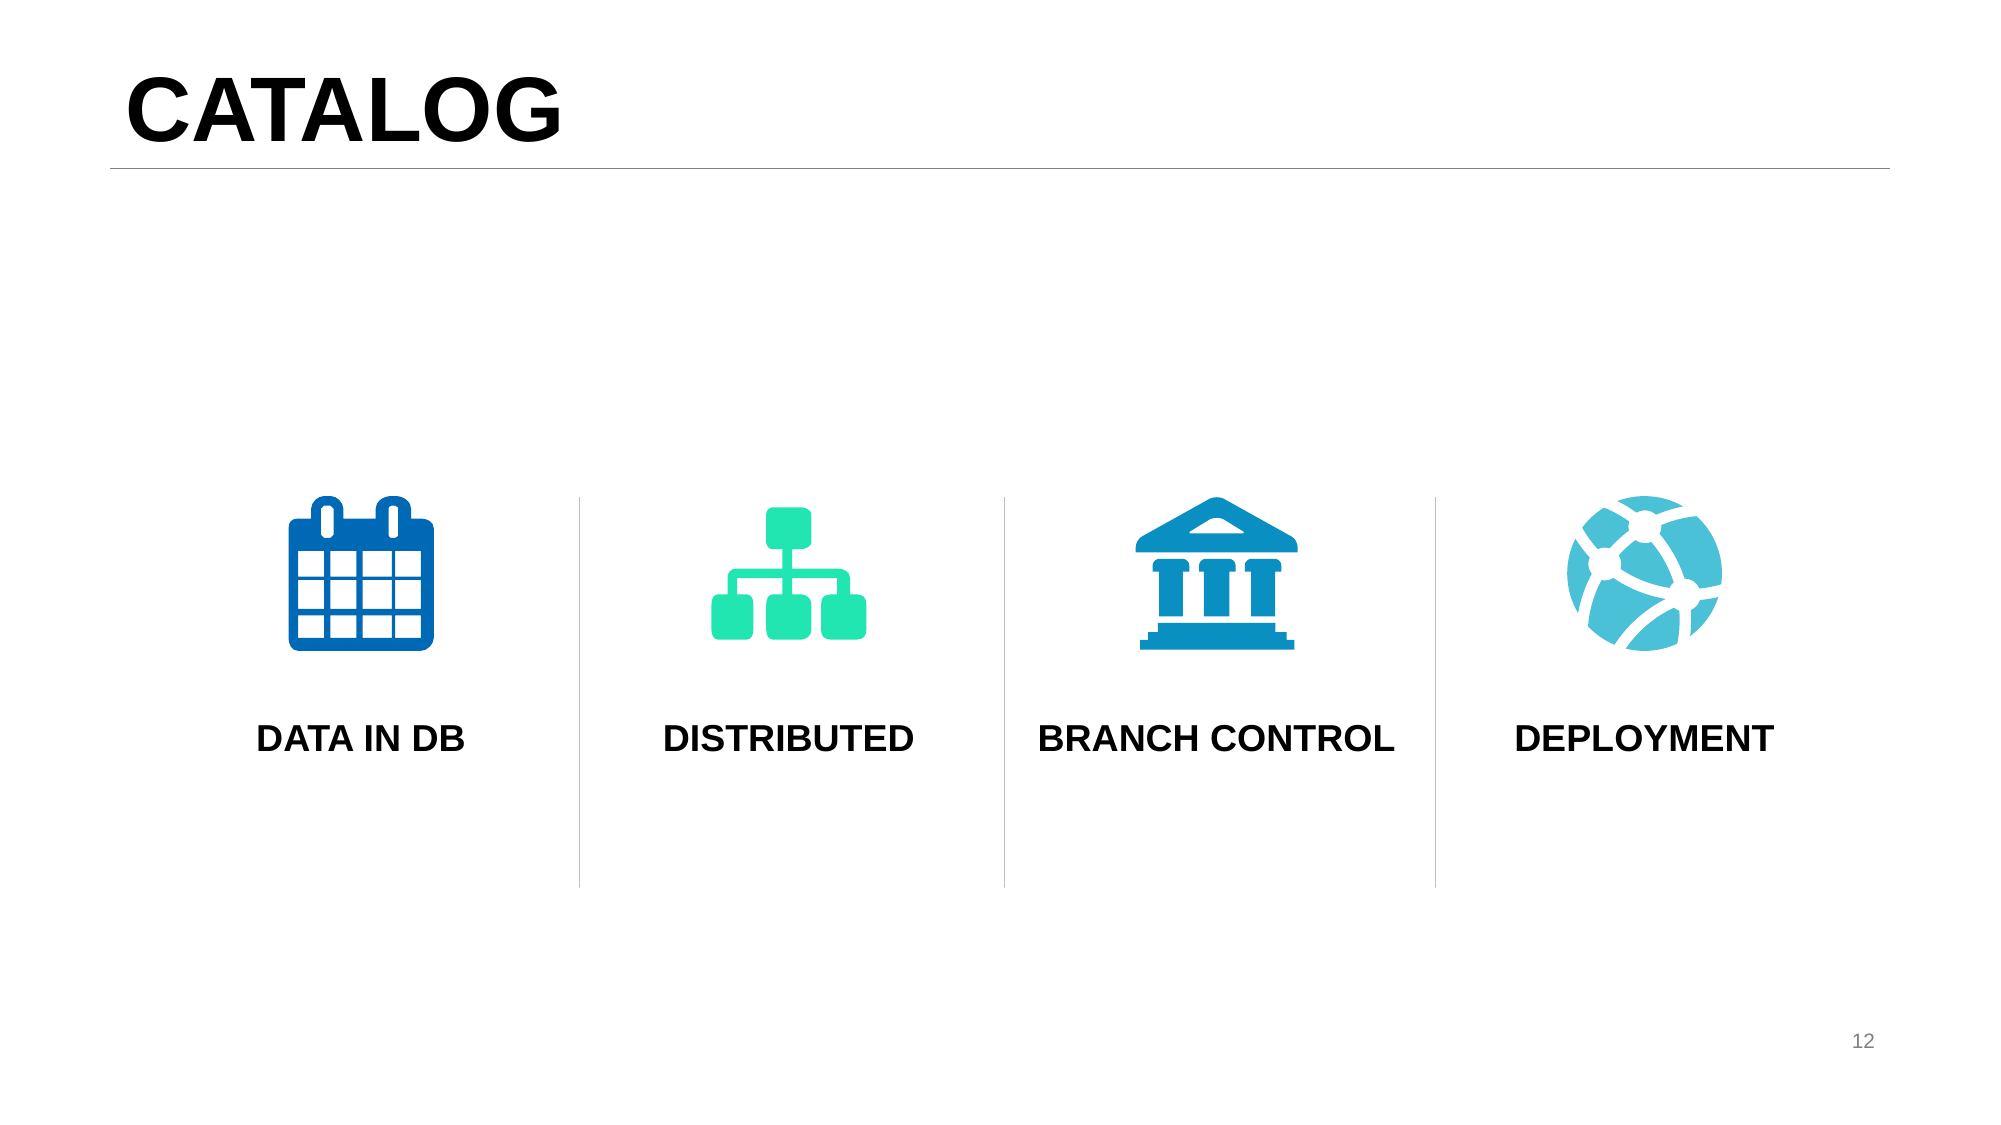

# CATALOG

DATA IN DB
DISTRIBUTED
BRANCH CONTROL
DEPLOYMENT
12